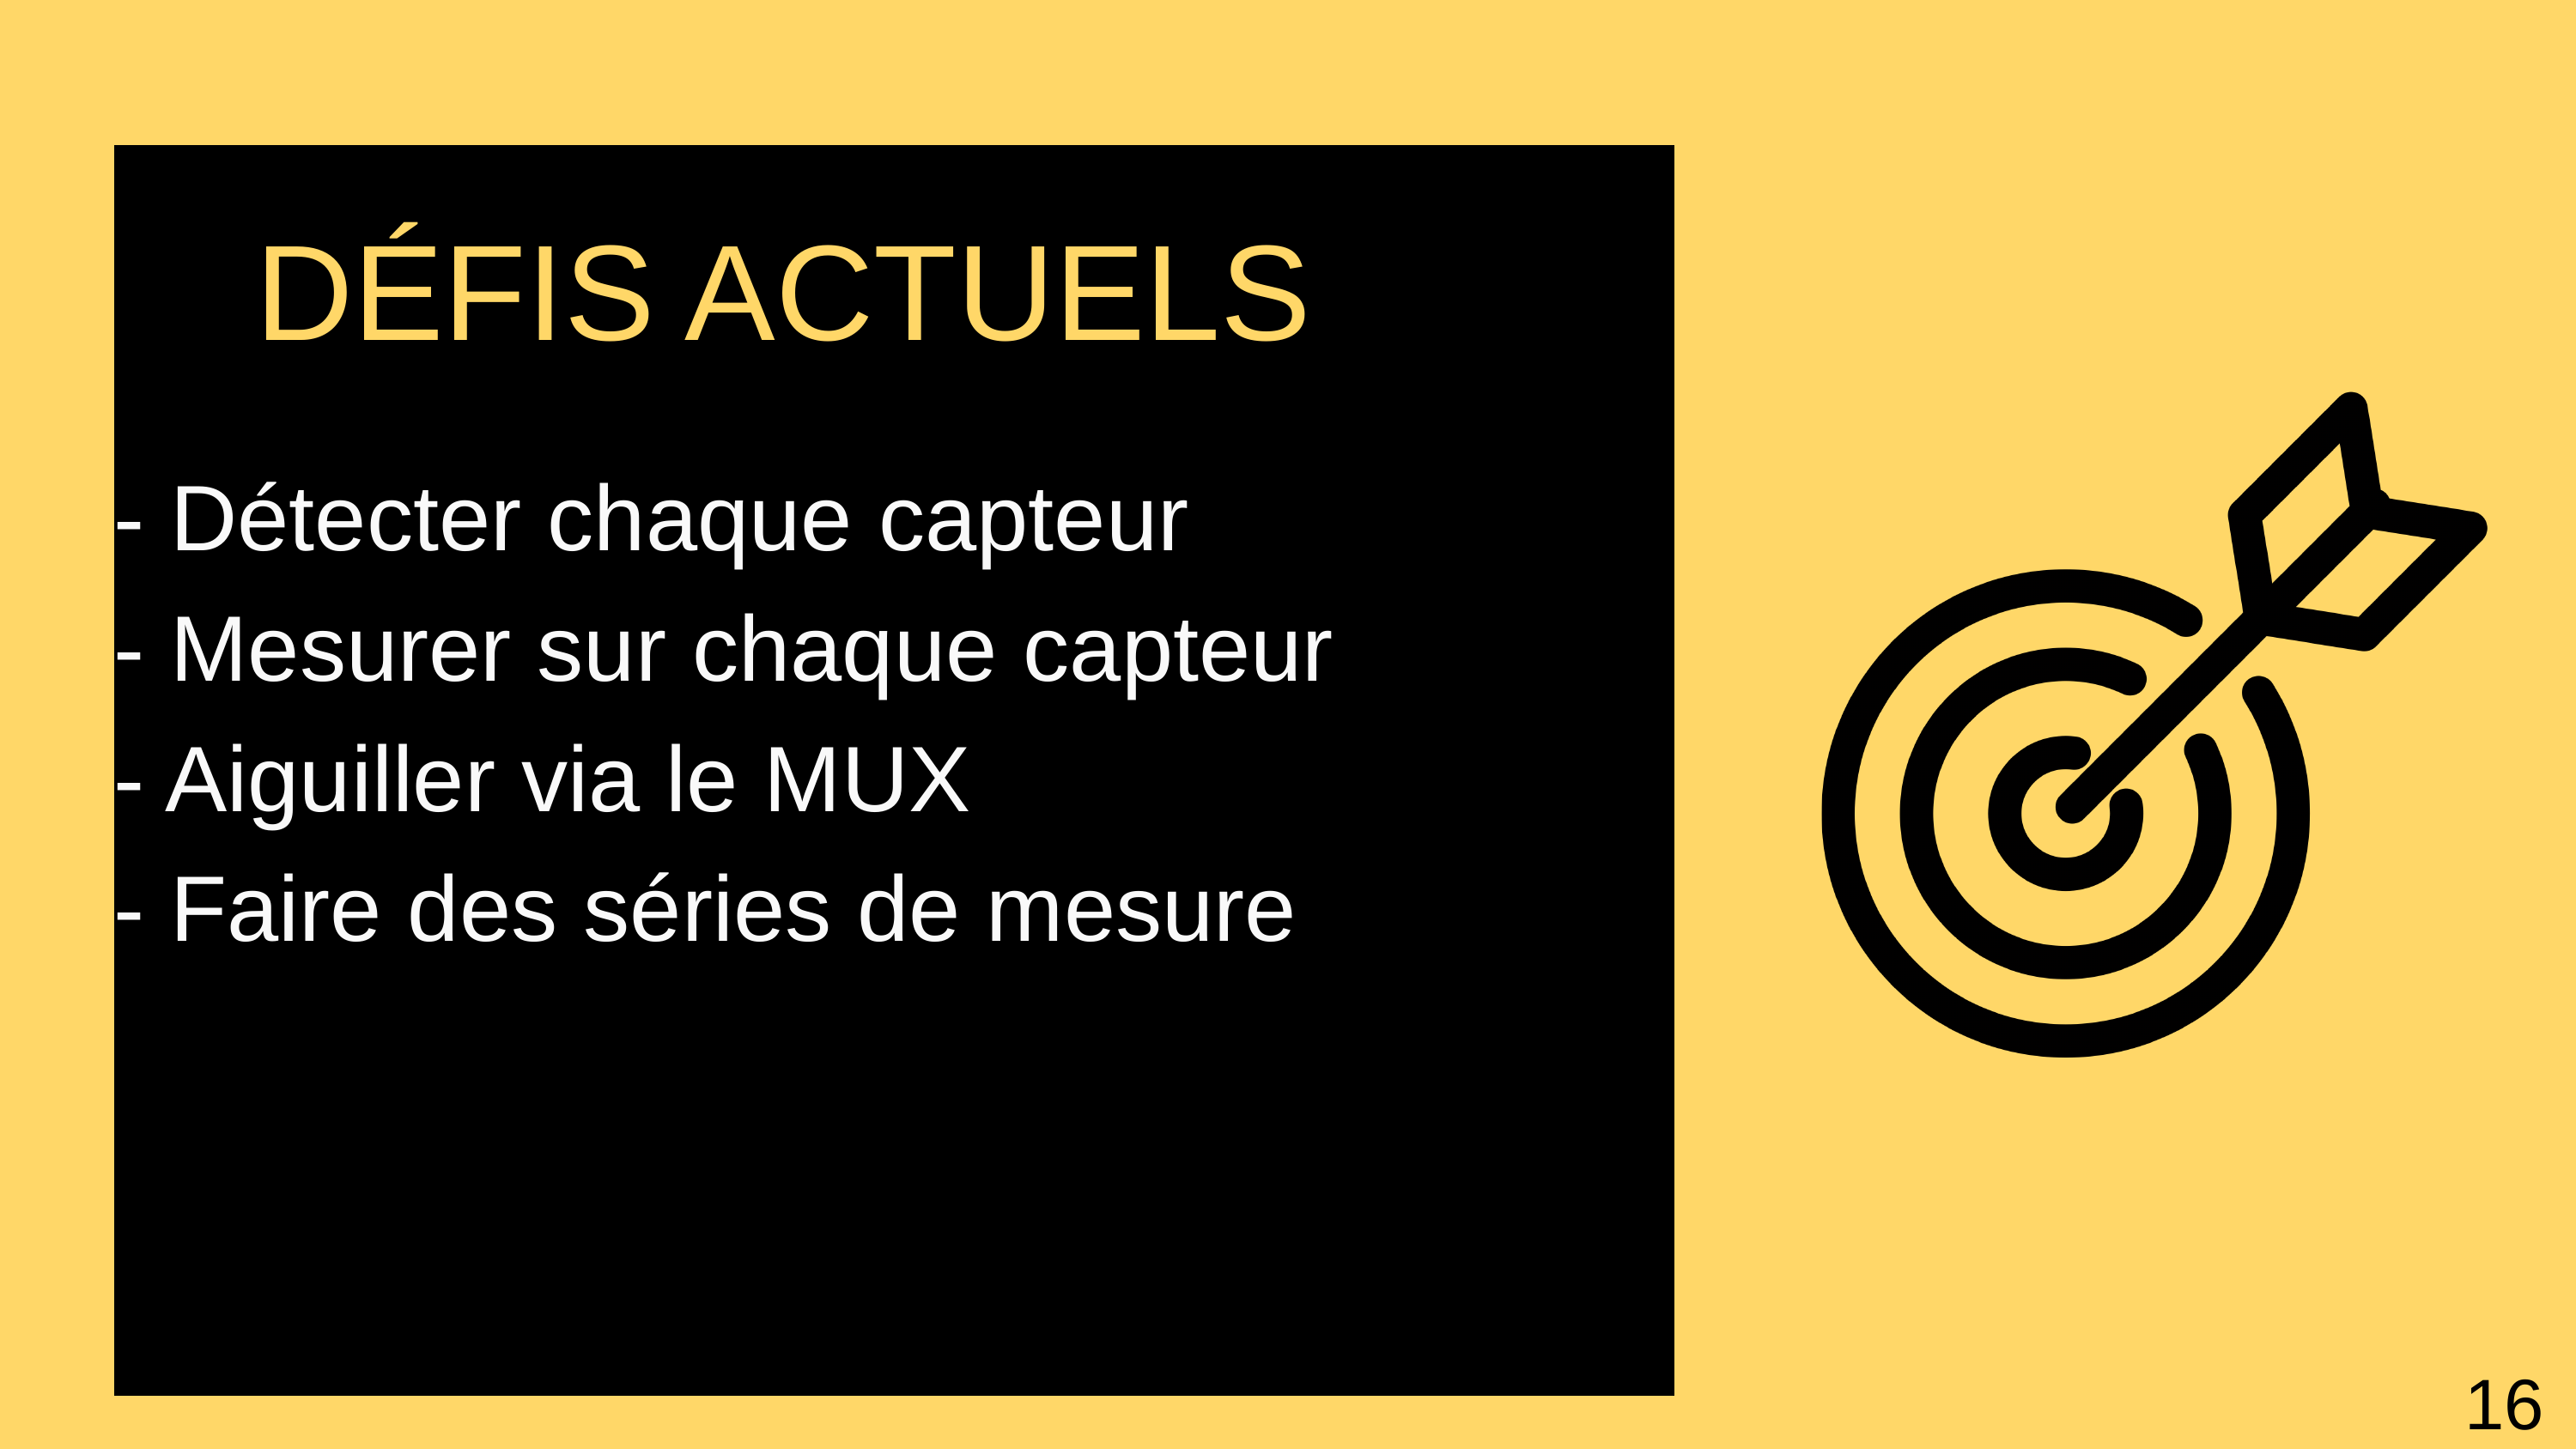

DÉFIS ACTUELS

- Détecter chaque capteur
- Mesurer sur chaque capteur
- Aiguiller via le MUX
- Faire des séries de mesure
16